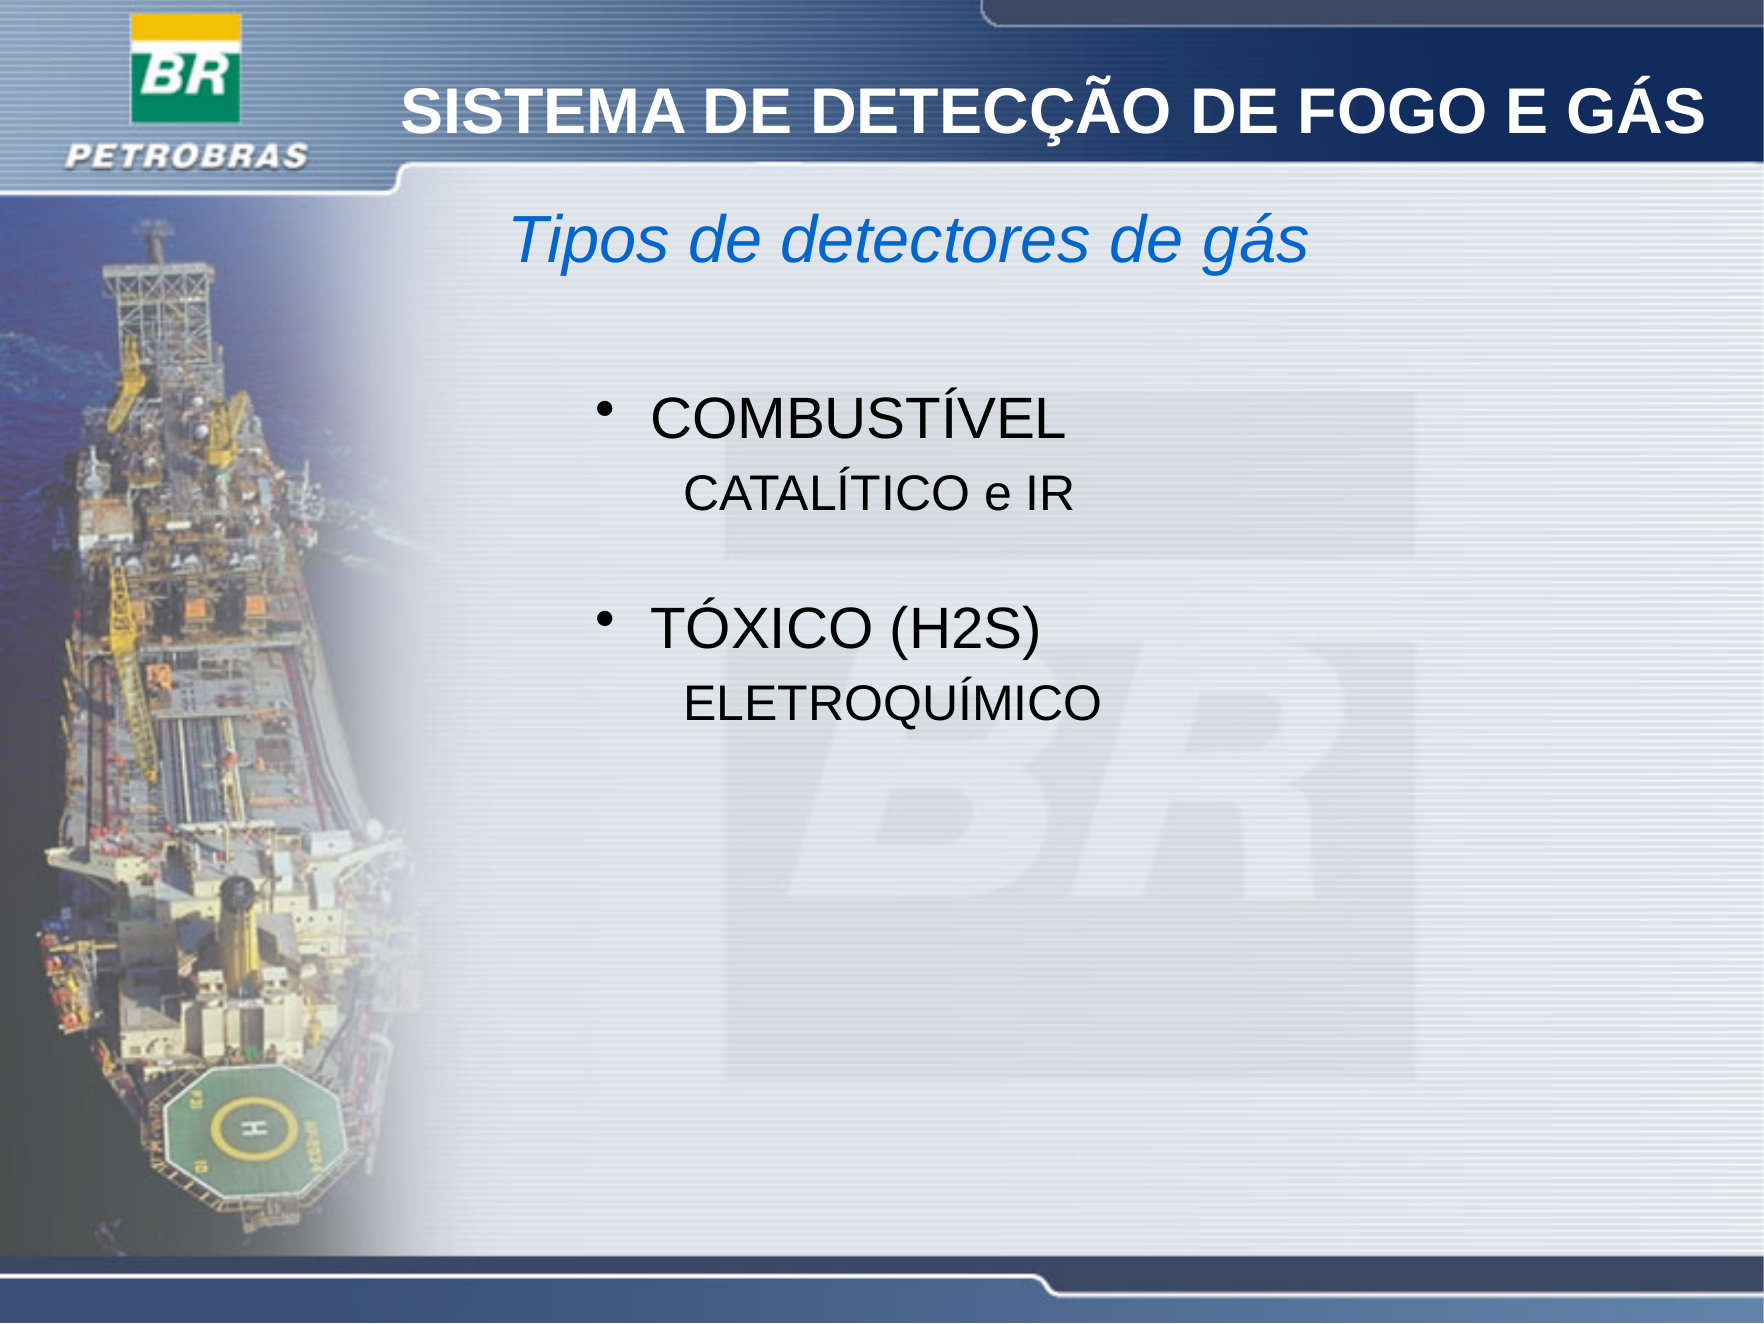

SISTEMA DE DETECÇÃO DE FOGO E GÁS
Tipos de detectores de gás

COMBUSTÍVEL
CATALÍTICO e IR

TÓXICO (H2S)
ELETROQUÍMICO